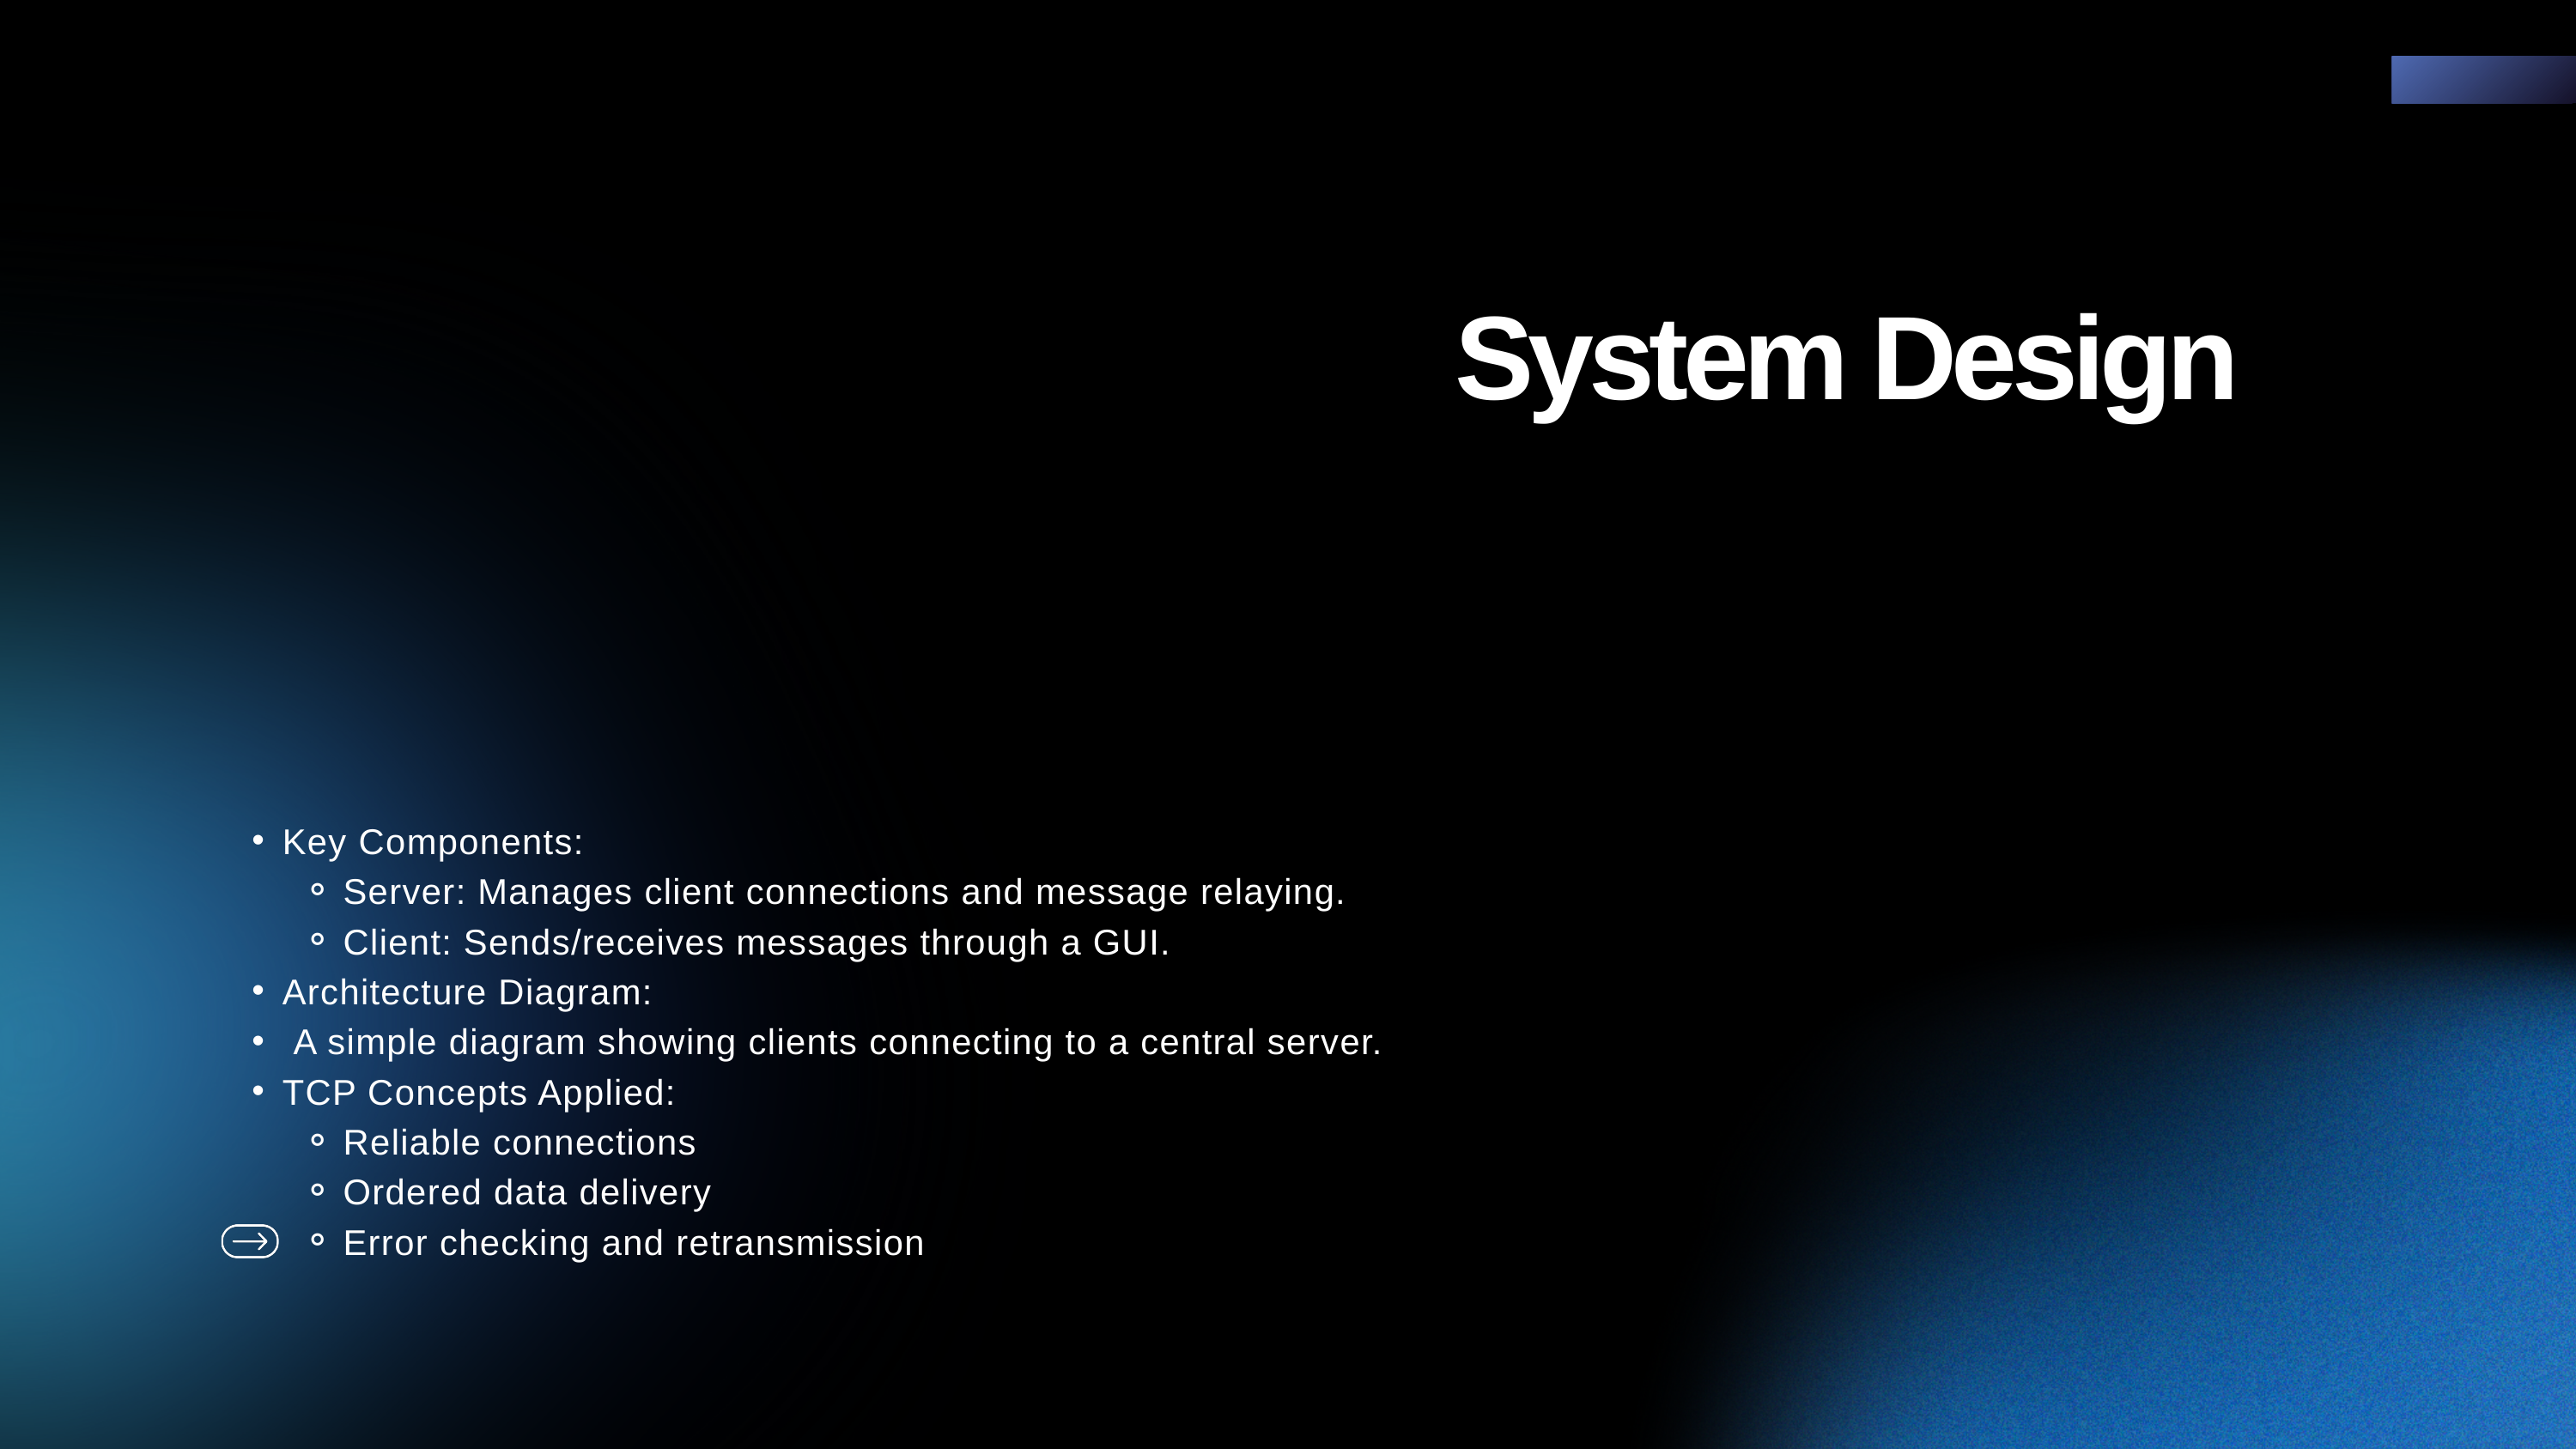

System Design
Key Components:
Server: Manages client connections and message relaying.
Client: Sends/receives messages through a GUI.
Architecture Diagram:
 A simple diagram showing clients connecting to a central server.
TCP Concepts Applied:
Reliable connections
Ordered data delivery
Error checking and retransmission